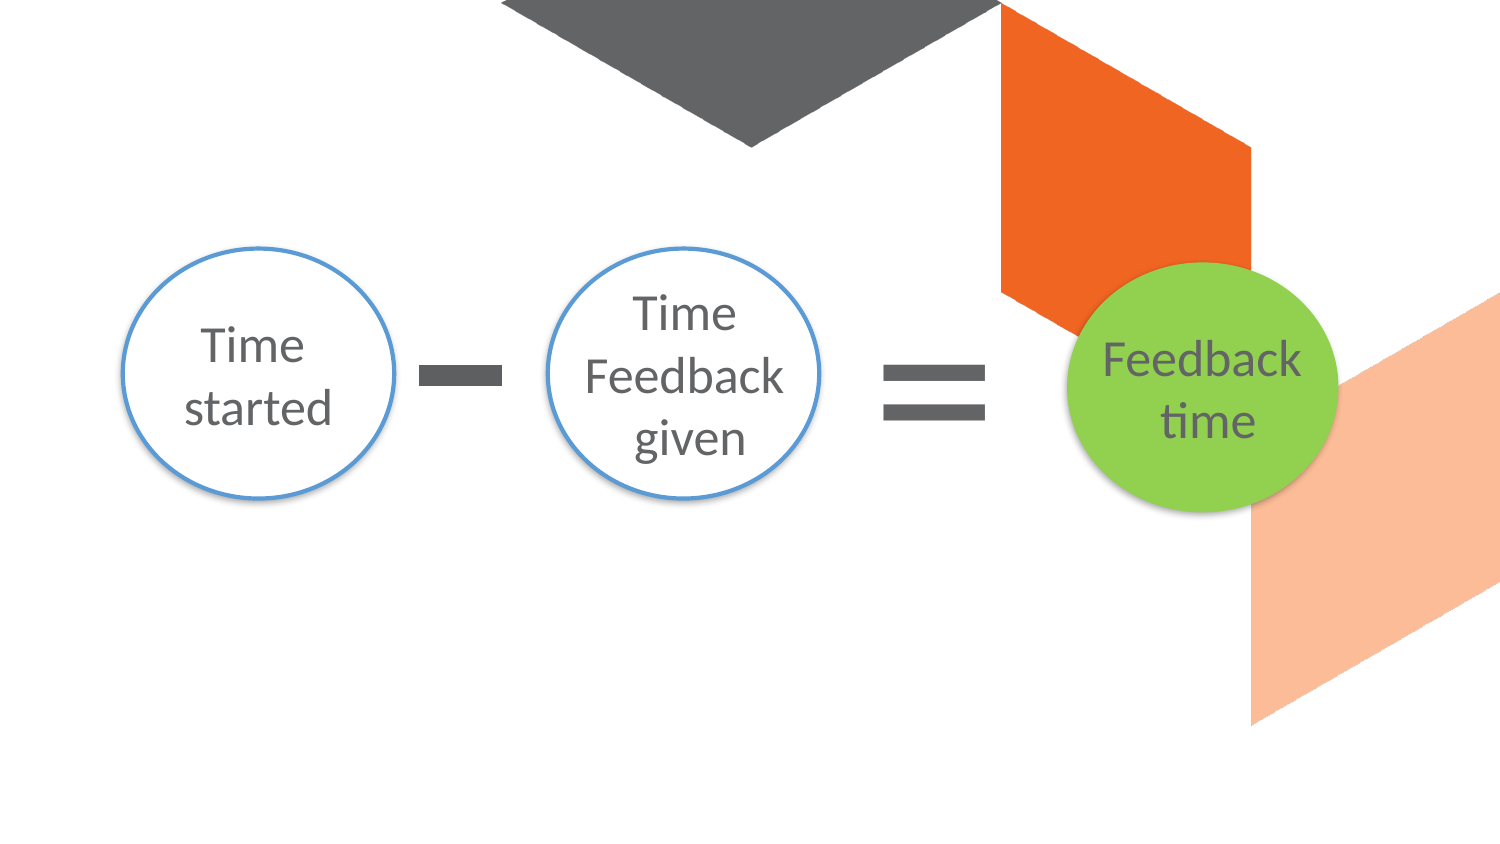

=

Time
Feedback
given
Time
started
Feedback
time